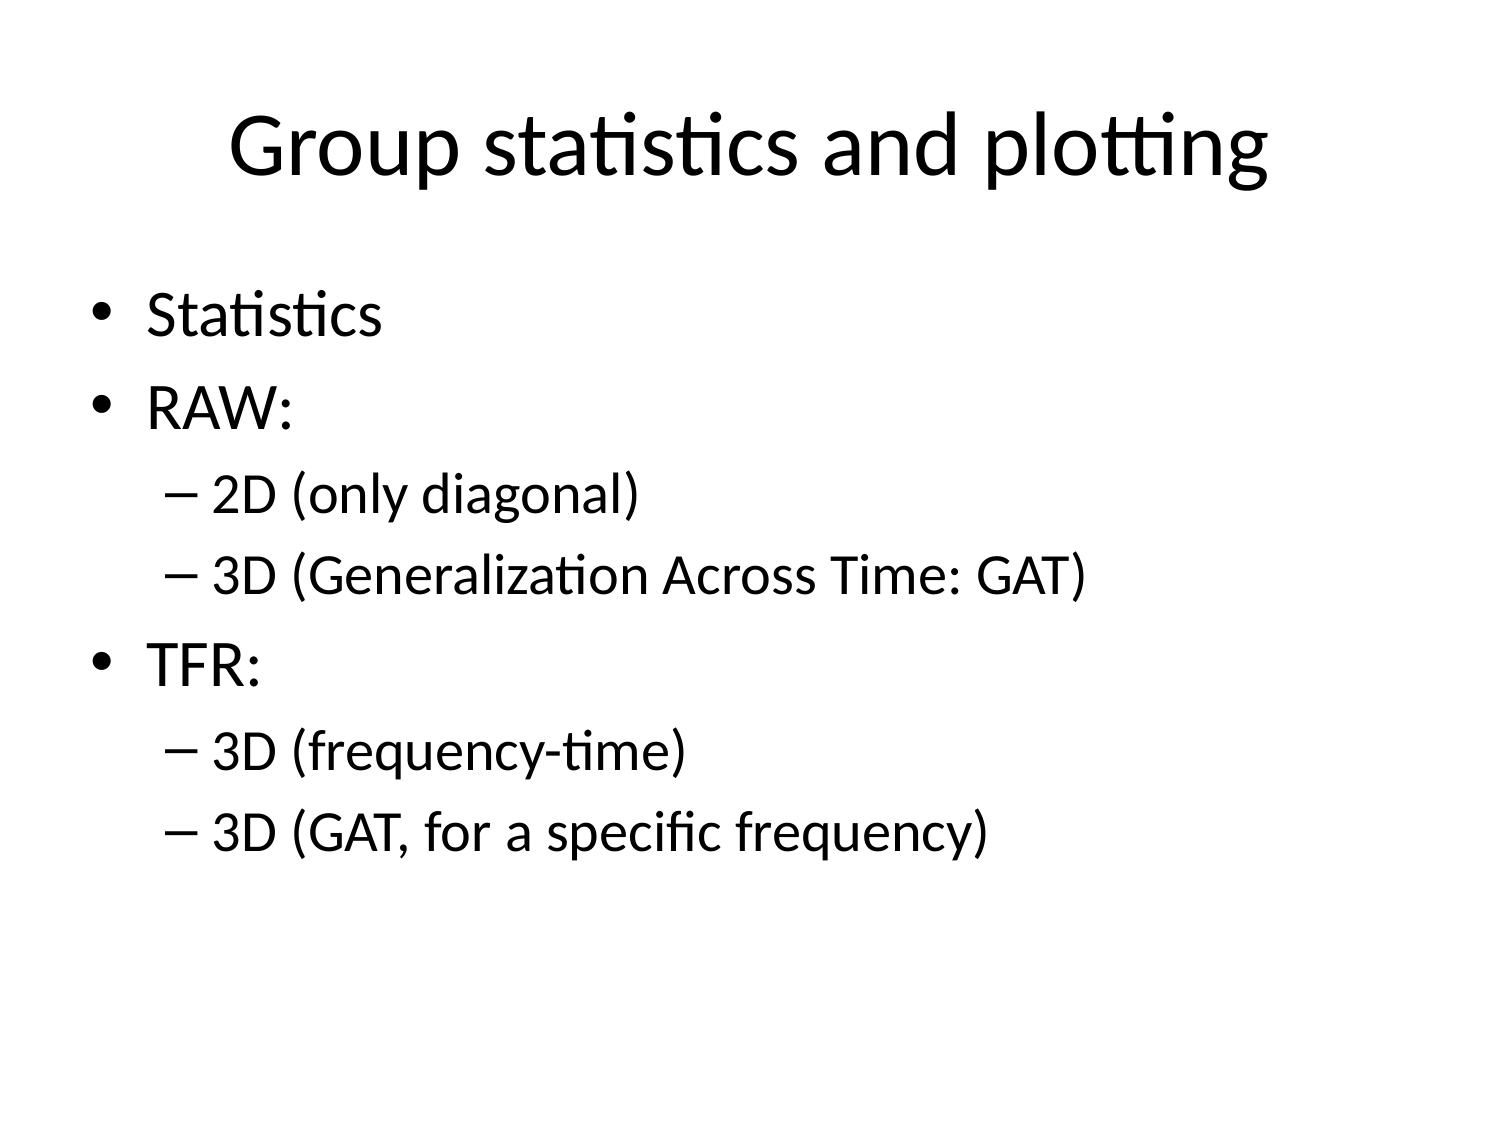

# Group statistics and plotting
Statistics
RAW:
2D (only diagonal)
3D (Generalization Across Time: GAT)
TFR:
3D (frequency-time)
3D (GAT, for a specific frequency)